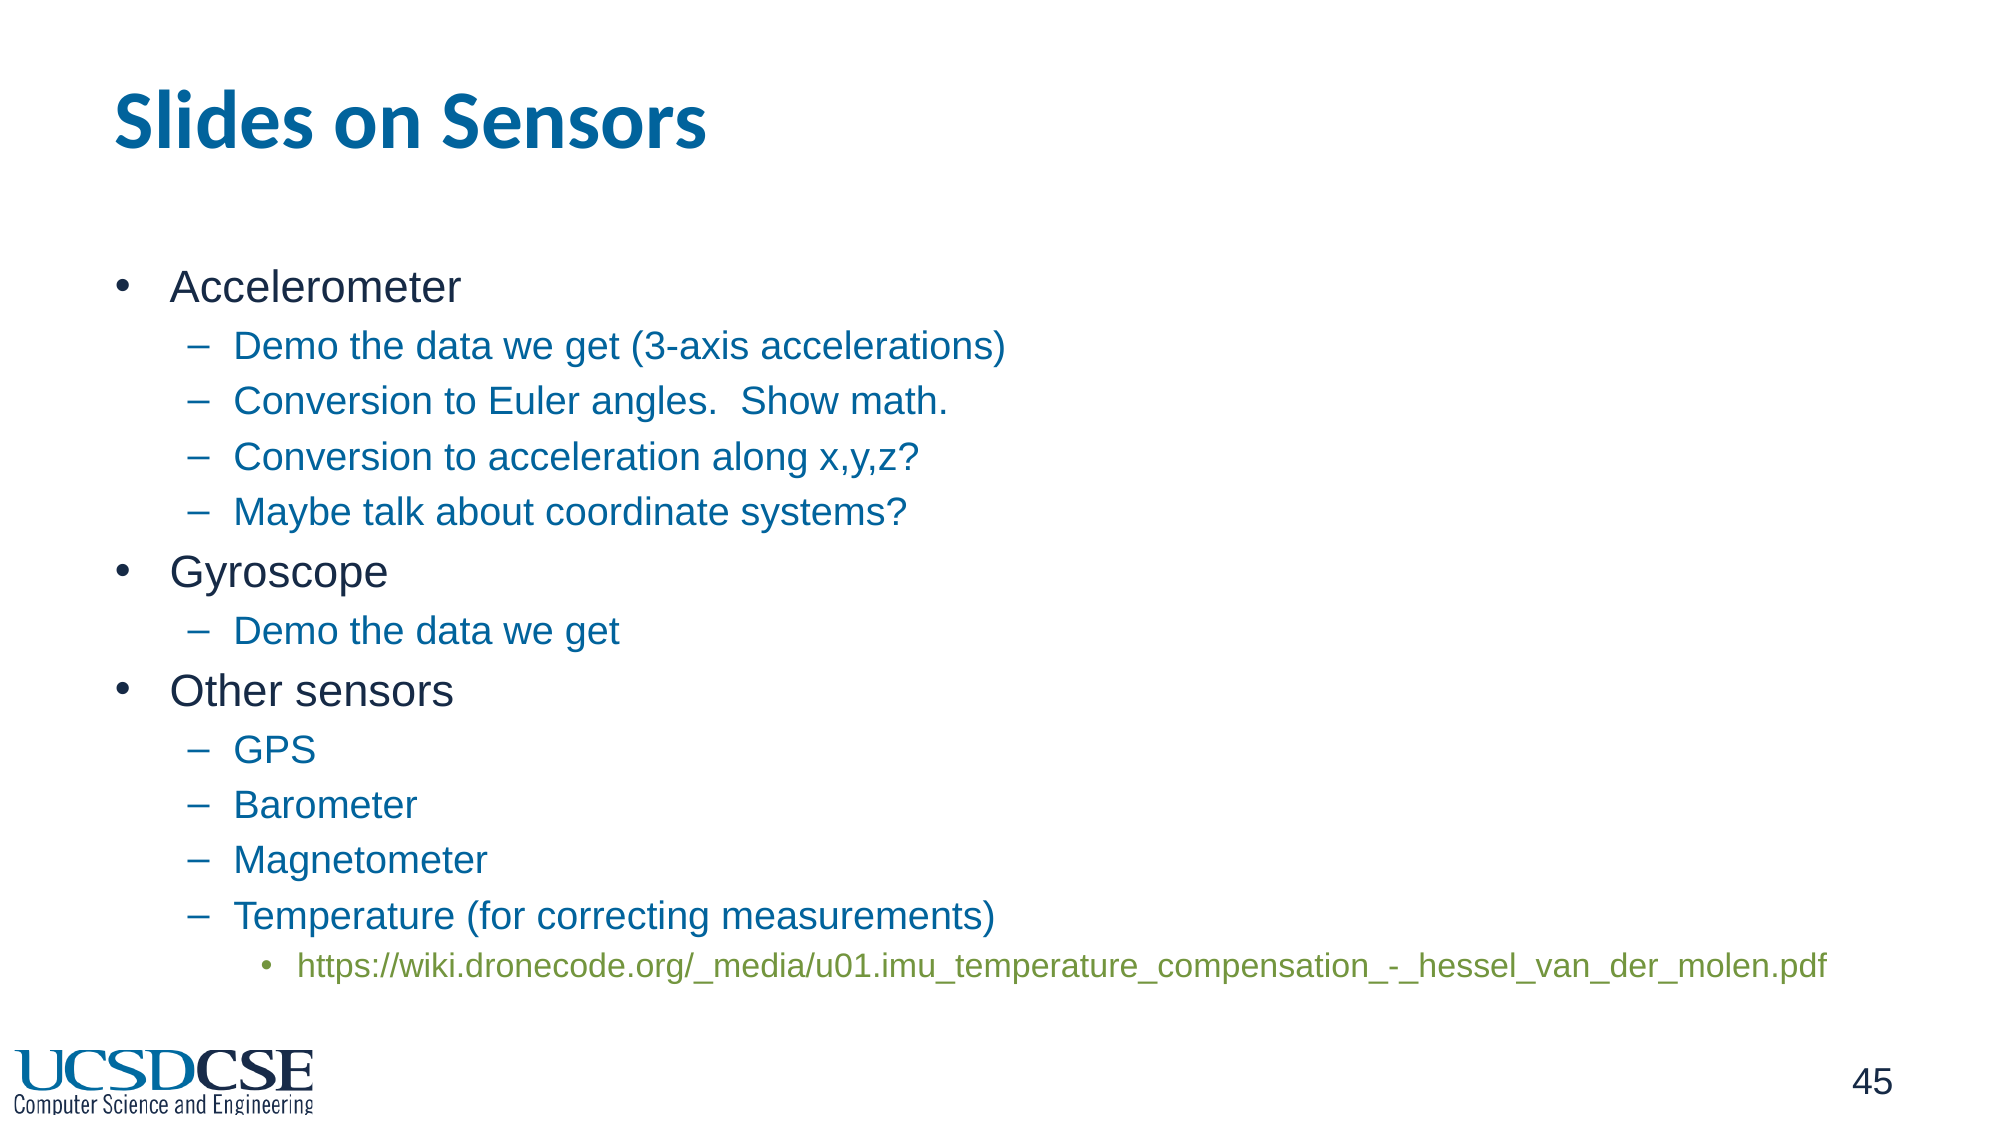

# Slides on Sensors
Accelerometer
Demo the data we get (3-axis accelerations)
Conversion to Euler angles.  Show math.
Conversion to acceleration along x,y,z?
Maybe talk about coordinate systems?
Gyroscope
Demo the data we get
Other sensors
GPS
Barometer
Magnetometer
Temperature (for correcting measurements)
https://wiki.dronecode.org/_media/u01.imu_temperature_compensation_-_hessel_van_der_molen.pdf